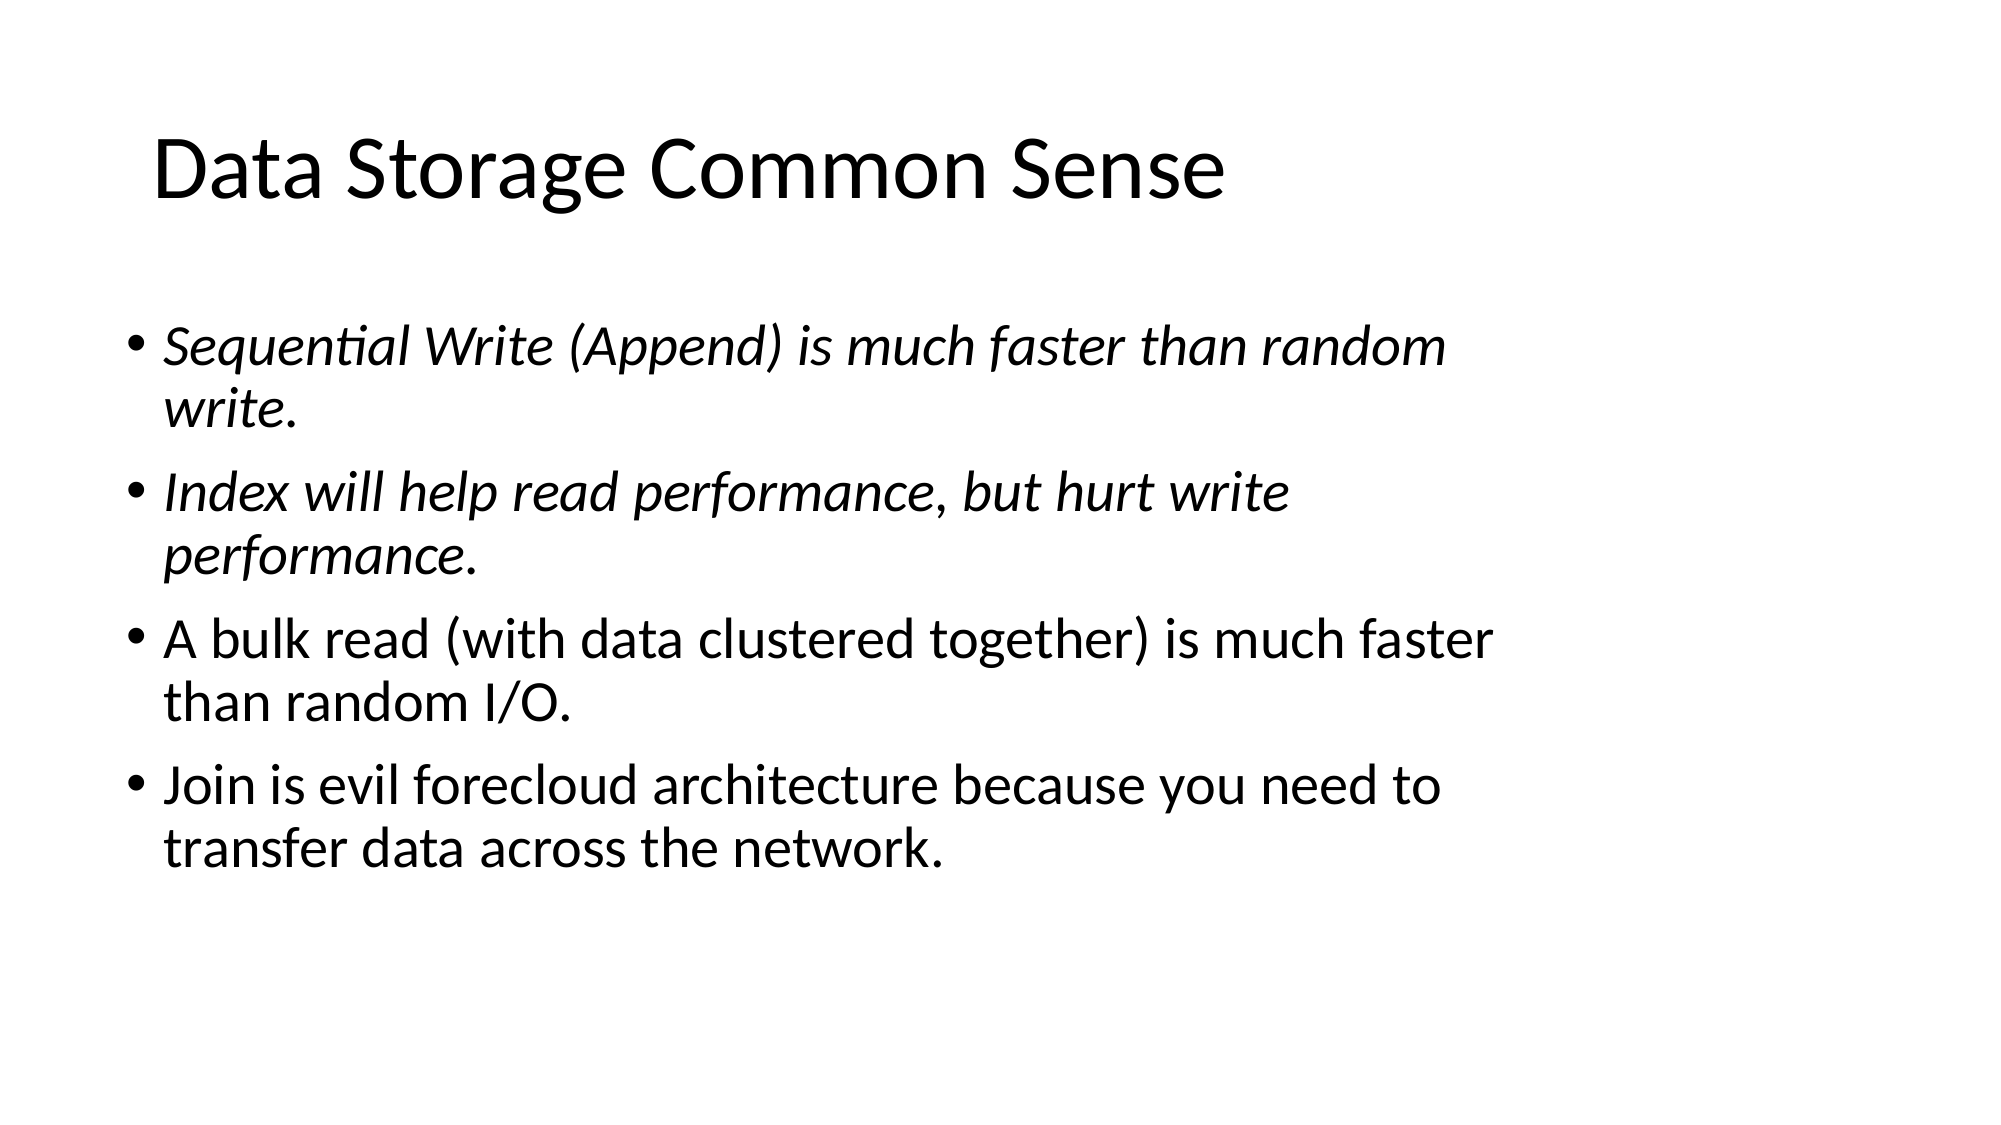

# Data Storage Common Sense
Sequential Write (Append) is much faster than random write.
Index will help read performance, but hurt write performance.
A bulk read (with data clustered together) is much faster than random I/O.
Join is evil forecloud architecture because you need to transfer data across the network.